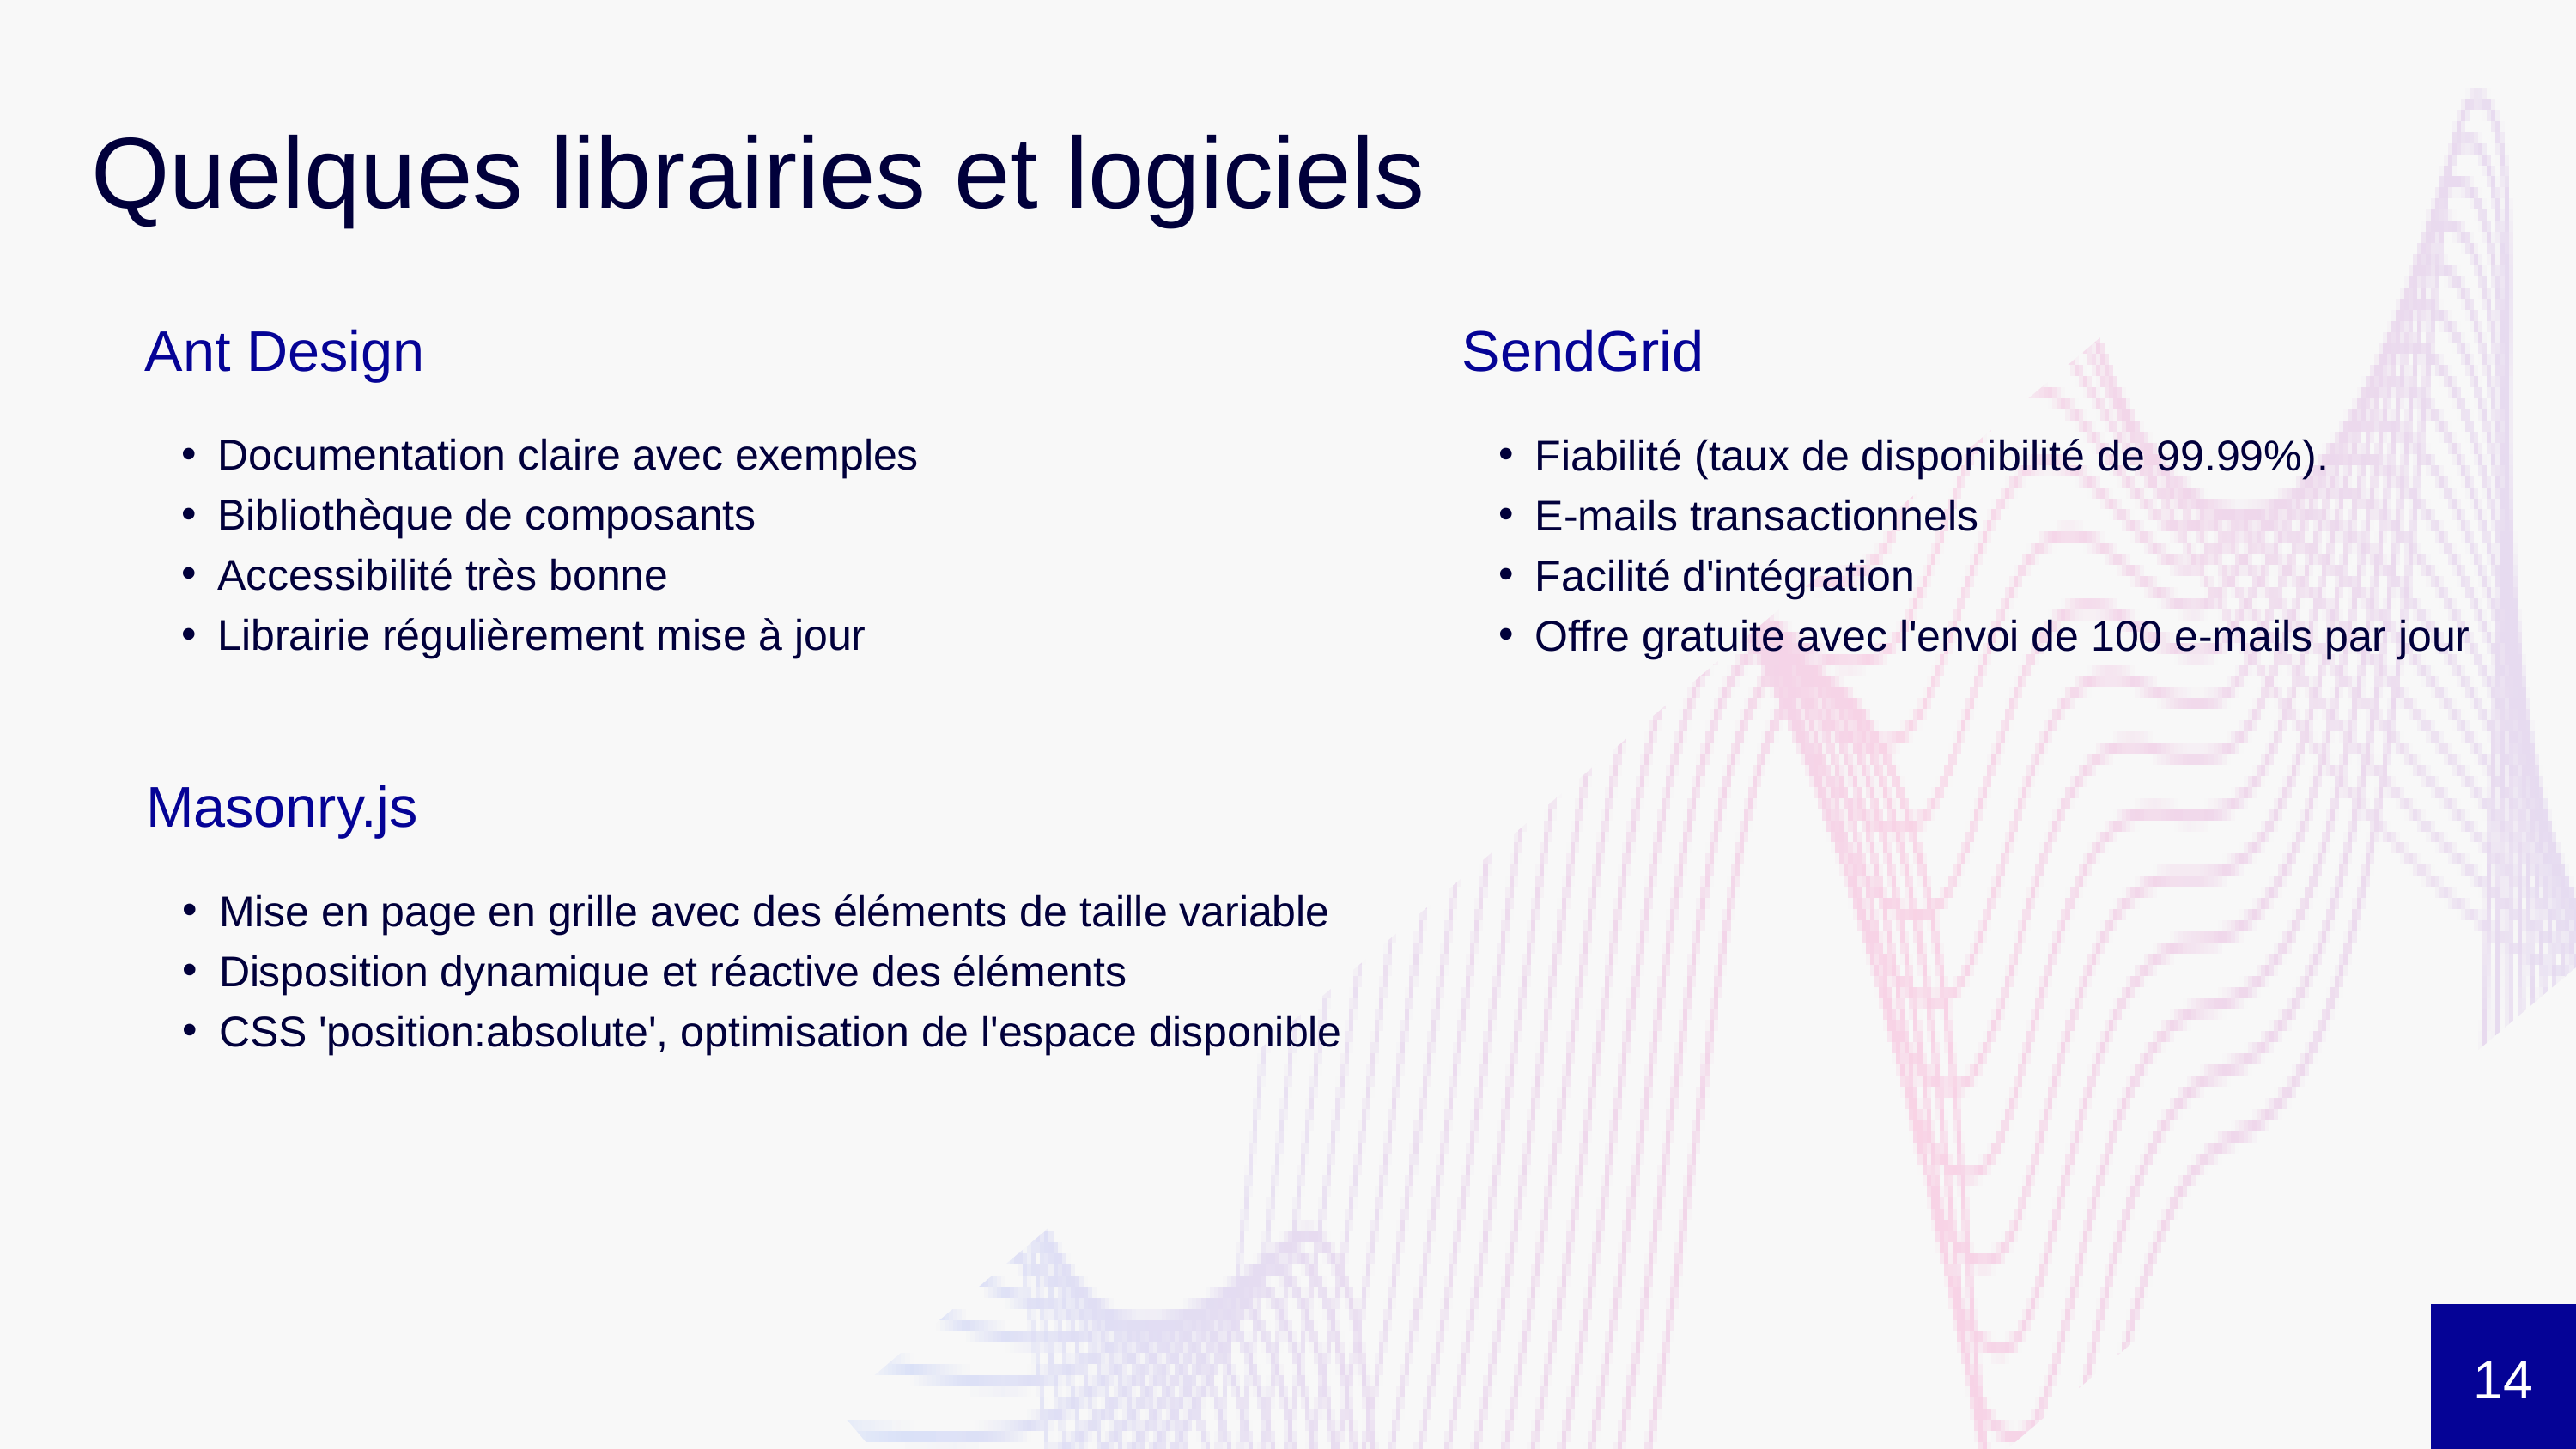

Quelques librairies et logiciels

Ant Design
Documentation claire avec exemples
Bibliothèque de composants
Accessibilité très bonne
Librairie régulièrement mise à jour

SendGrid
Fiabilité (taux de disponibilité de 99.99%).
E-mails transactionnels
Facilité d'intégration
Offre gratuite avec l'envoi de 100 e-mails par jour

Masonry.js
Mise en page en grille avec des éléments de taille variable
Disposition dynamique et réactive des éléments
CSS 'position:absolute', optimisation de l'espace disponible

14